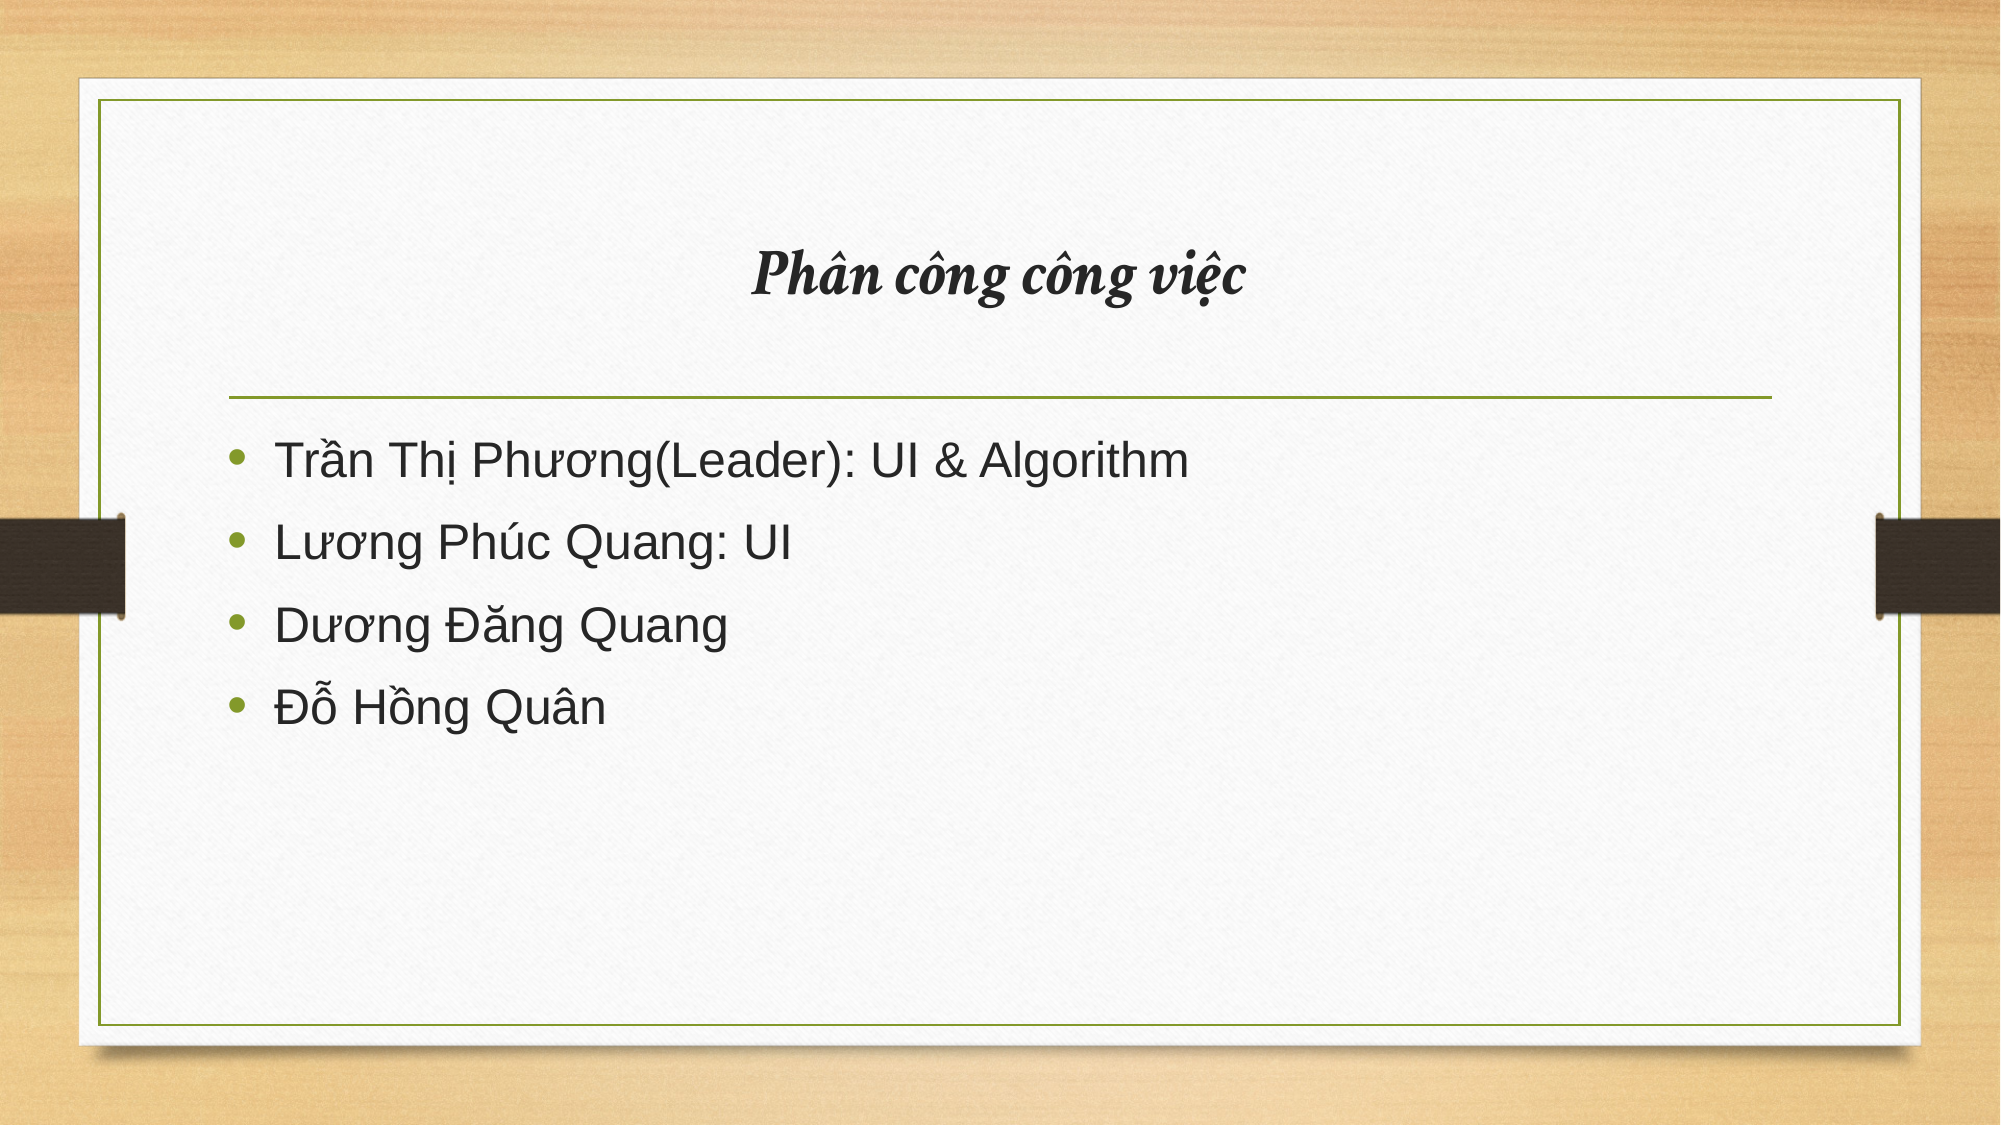

# Phân công công việc
Trần Thị Phương(Leader): UI & Algorithm
Lương Phúc Quang: UI
Dương Đăng Quang
Đỗ Hồng Quân